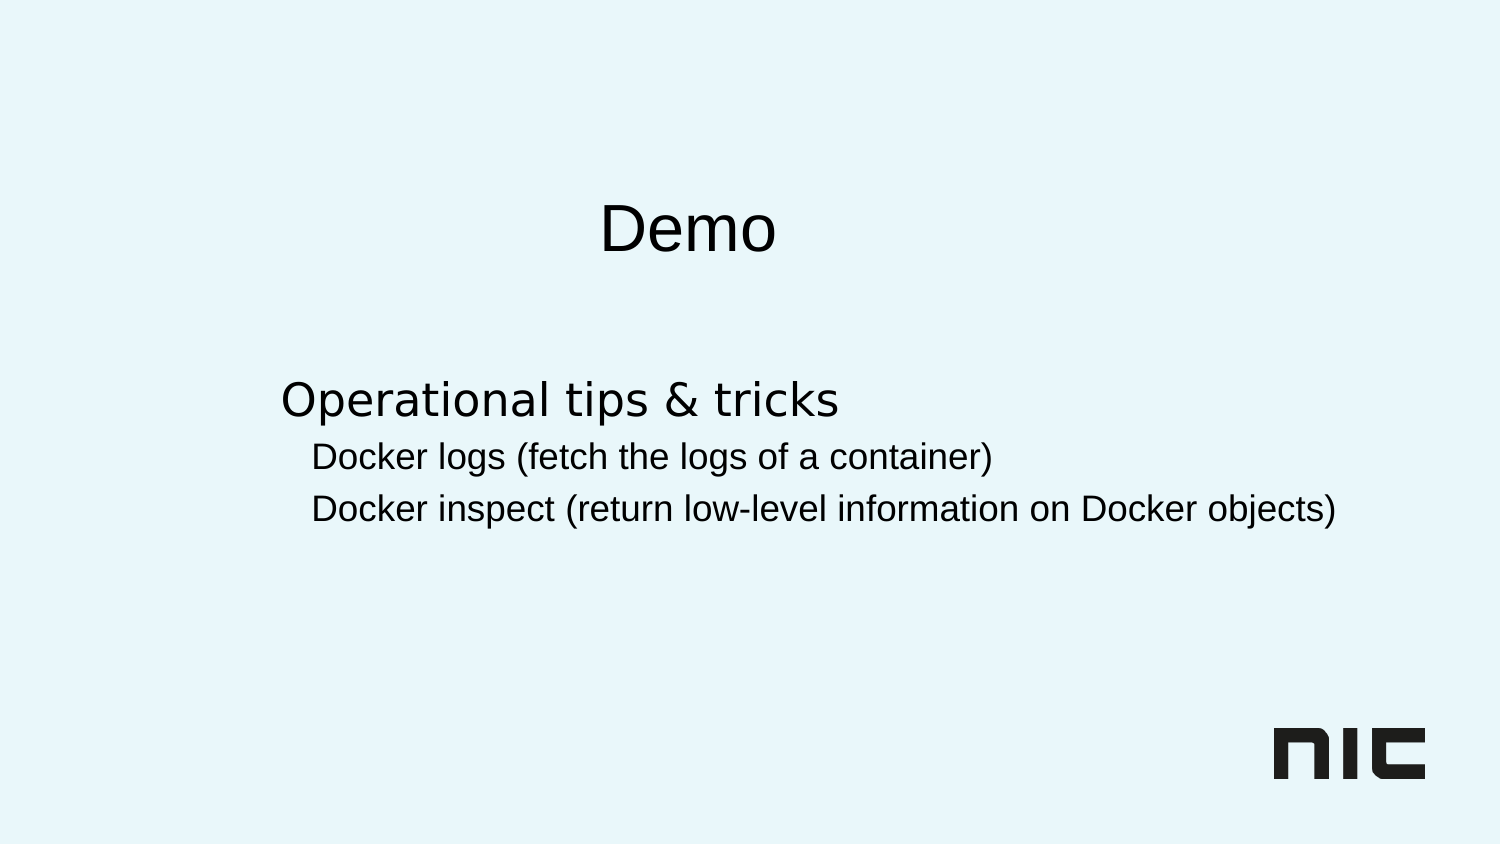

# Demo
Operational tips & tricks
Docker logs (fetch the logs of a container)
Docker inspect (return low-level information on Docker objects)